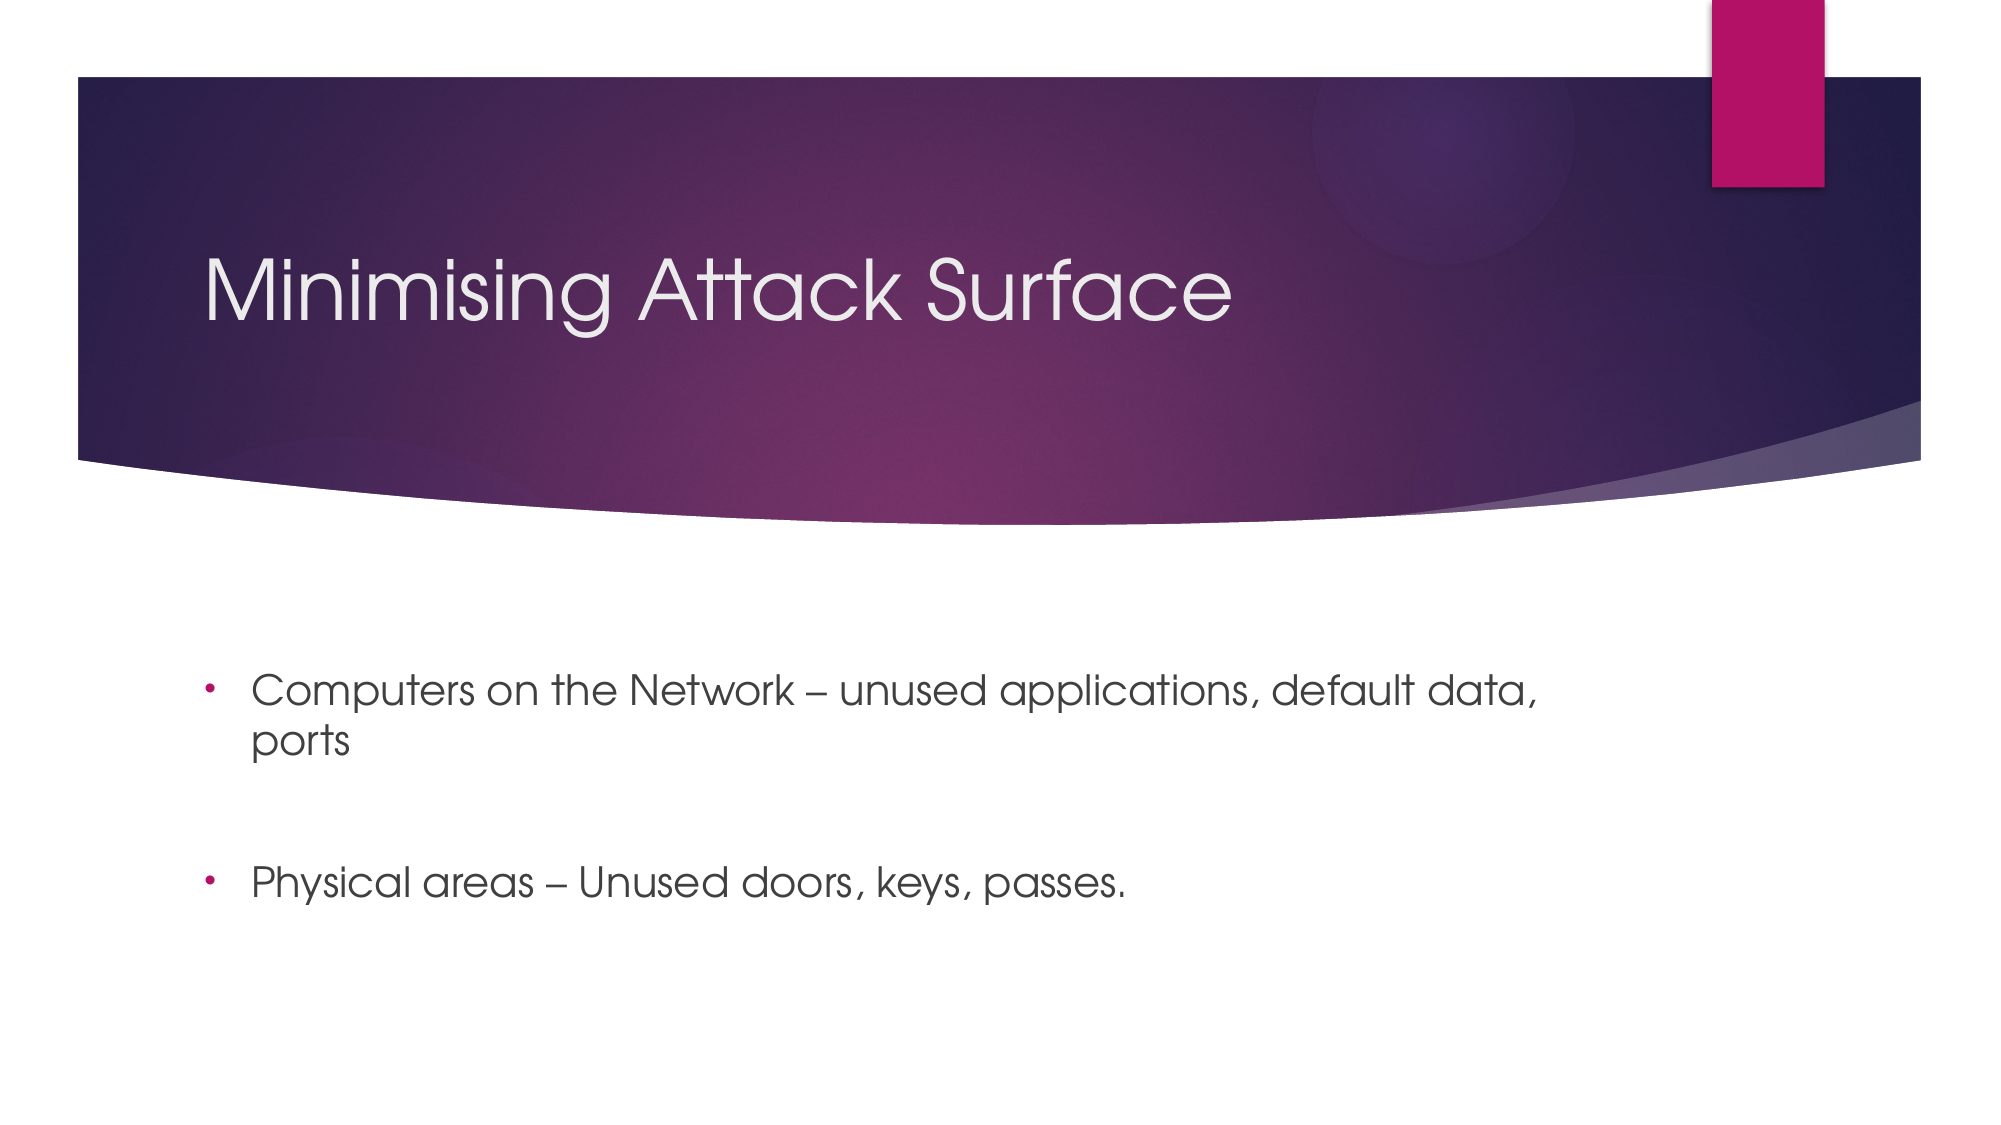

# Minimising Attack Surface
Computers on the Network – unused applications, default data, ports

Physical areas – Unused doors, keys, passes.